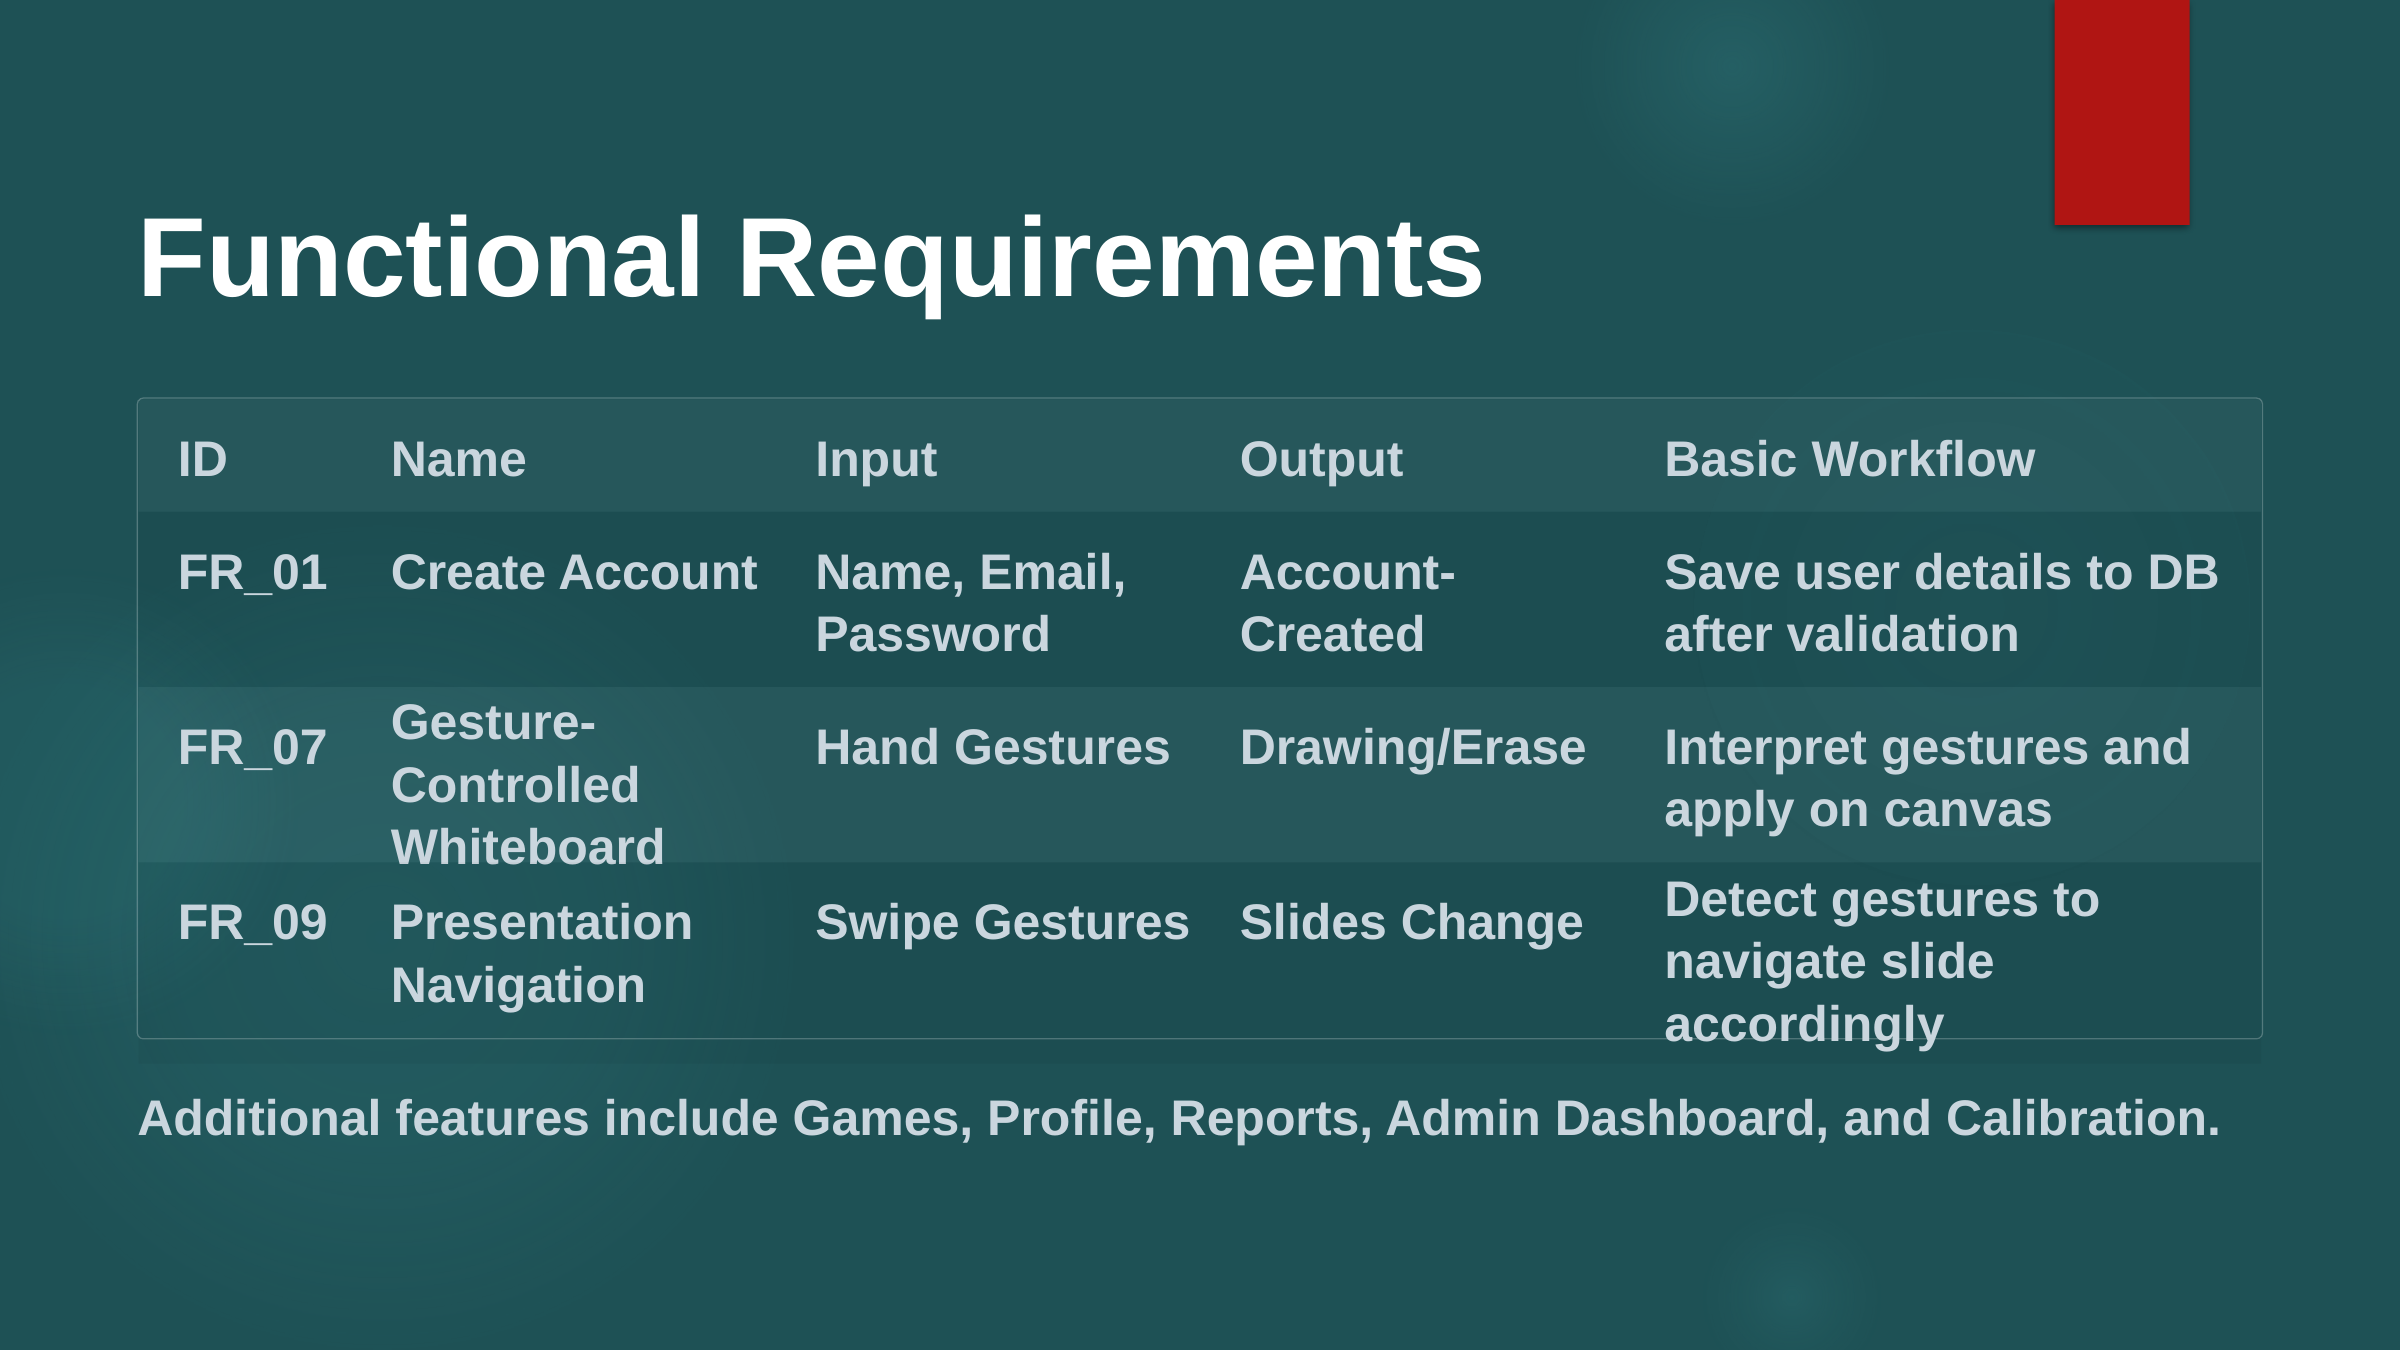

Functional Requirements

ID
Name
Input
Output
Basic Workflow

Name, Email,
Password
FR_01
Create Account
Account-
Created
Save user details to DB after validation

Gesture-Controlled Whiteboard
FR_07
Hand Gestures
Drawing/Erase
Interpret gestures and apply on canvas

Detect gestures to navigate slide accordingly
FR_09
Presentation Navigation
Swipe Gestures
Slides Change
Additional features include Games, Profile, Reports, Admin Dashboard, and Calibration.